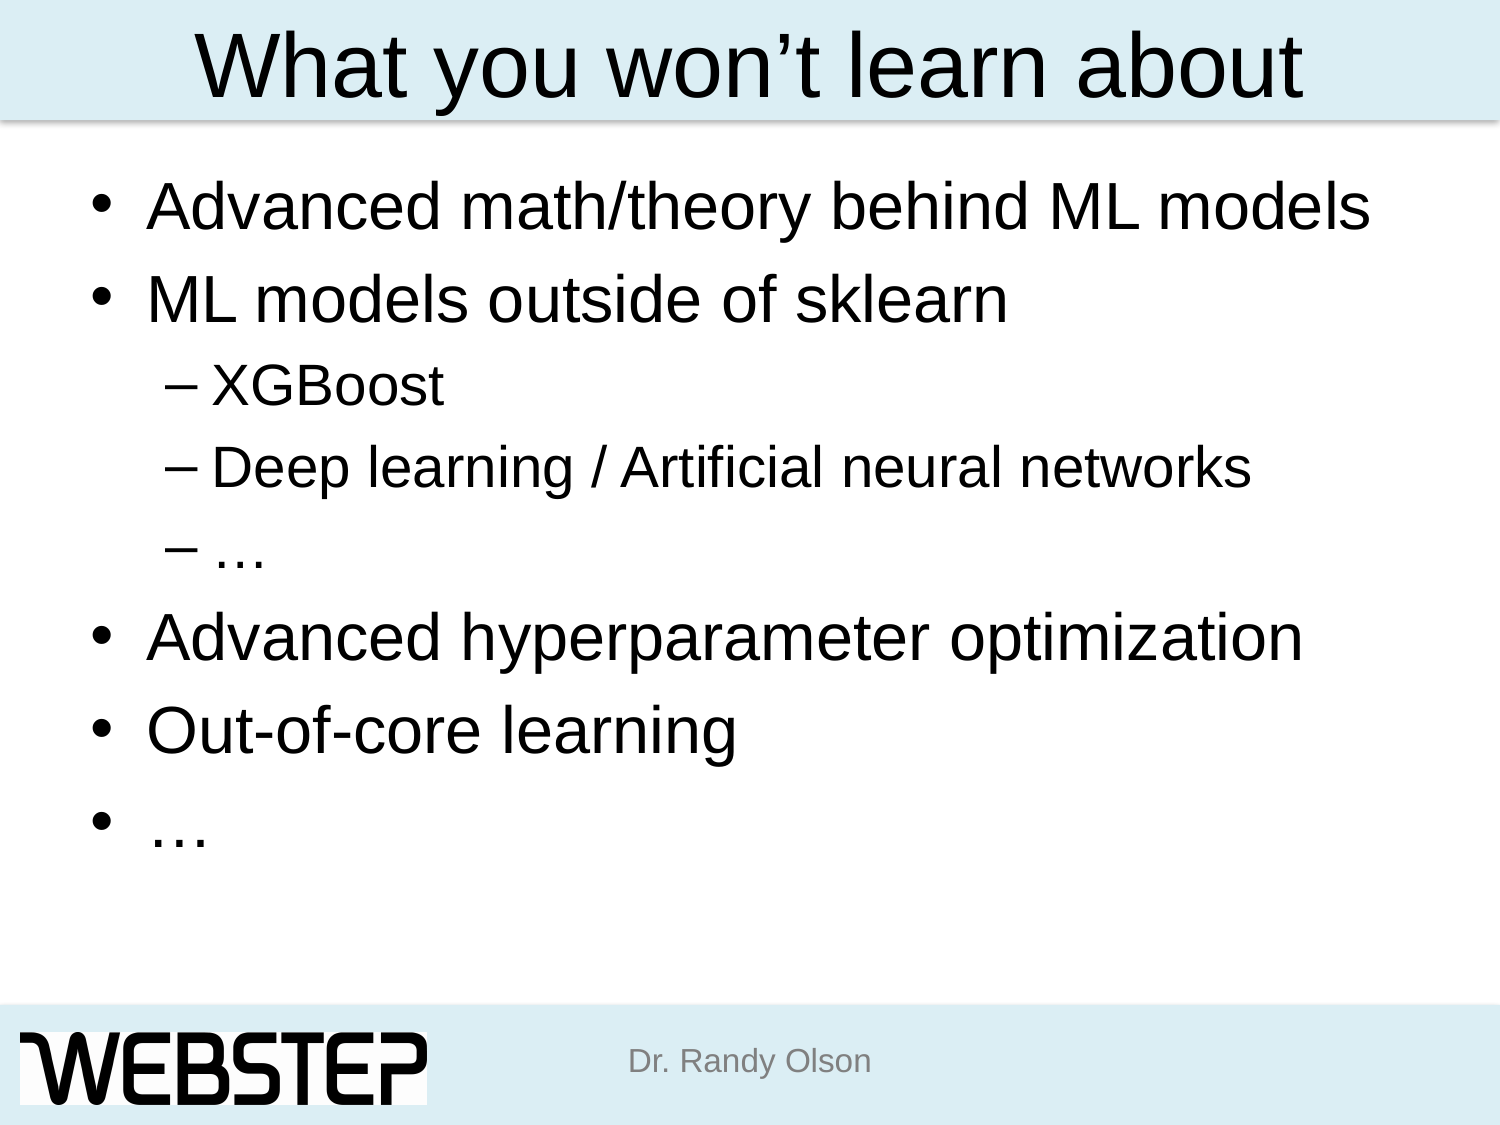

# What you won’t learn about
Advanced math/theory behind ML models
ML models outside of sklearn
XGBoost
Deep learning / Artificial neural networks
…
Advanced hyperparameter optimization
Out-of-core learning
…